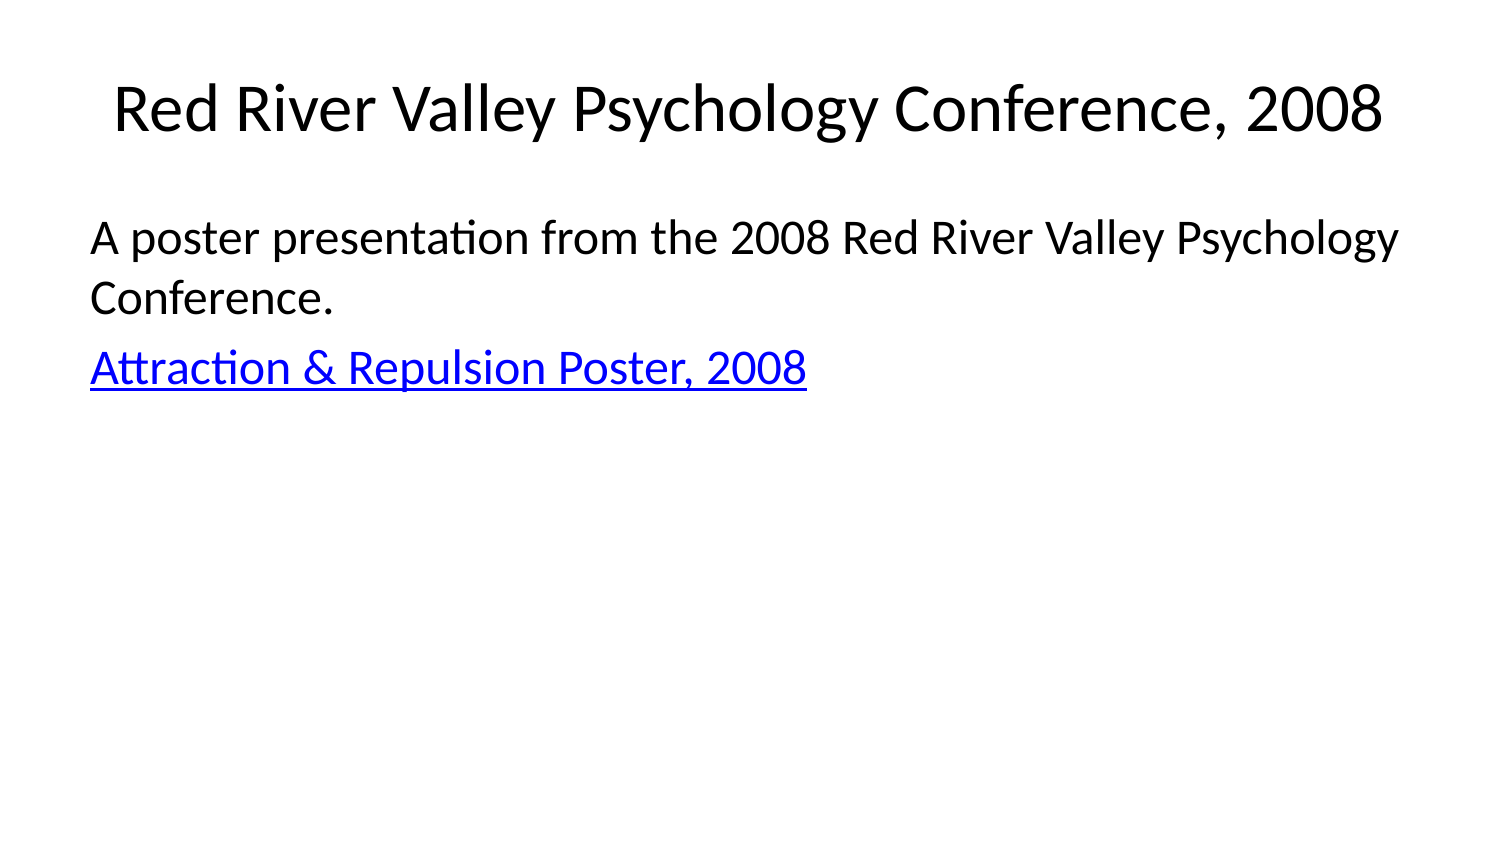

# Red River Valley Psychology Conference, 2008
A poster presentation from the 2008 Red River Valley Psychology Conference.
Attraction & Repulsion Poster, 2008